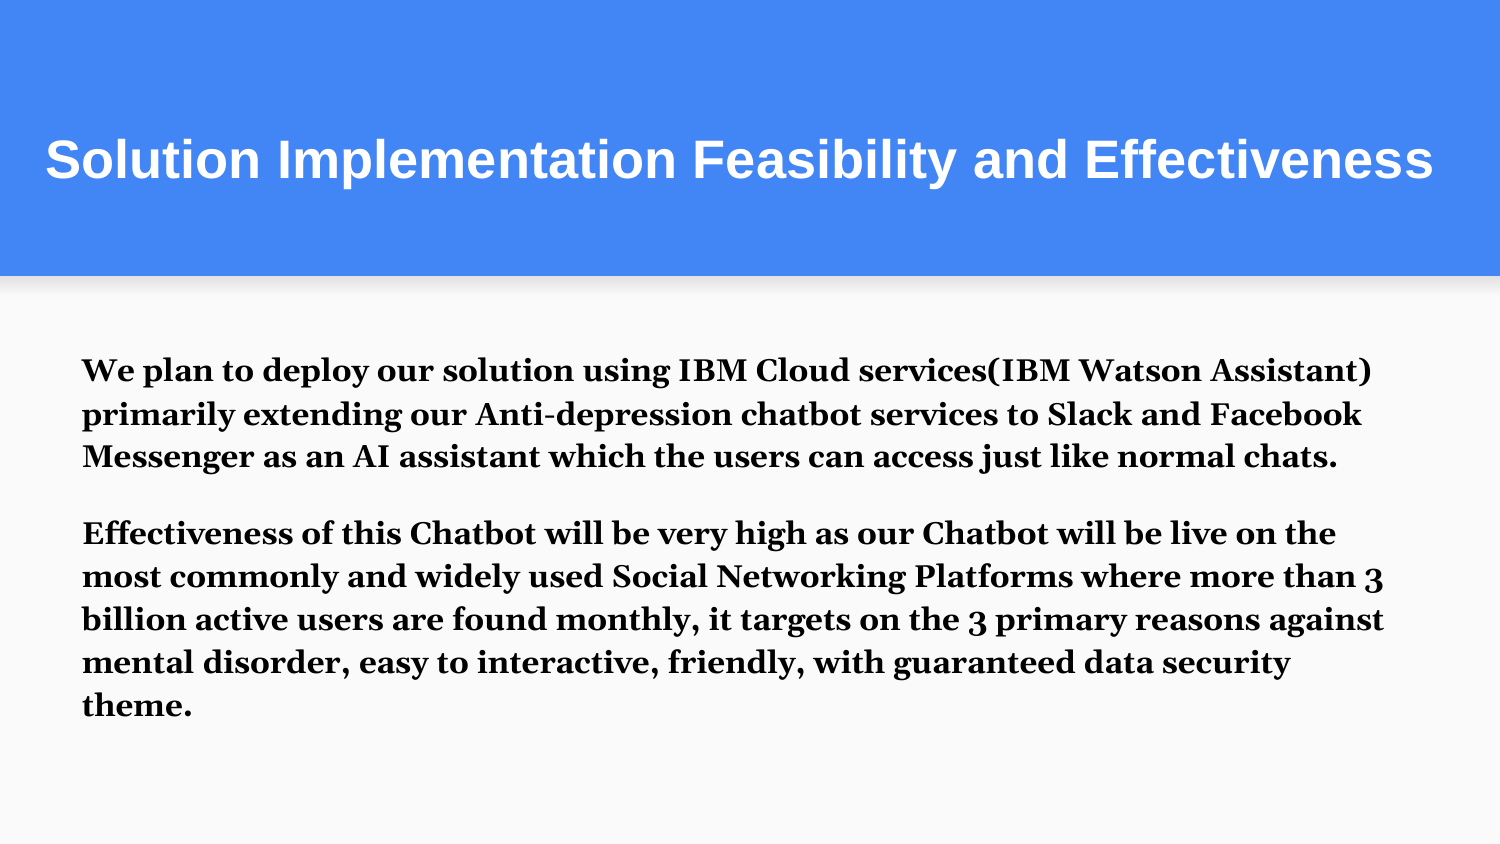

Solution Implementation Feasibility and Effectiveness
We plan to deploy our solution using IBM Cloud services(IBM Watson Assistant) primarily extending our Anti-depression chatbot services to Slack and Facebook Messenger as an AI assistant which the users can access just like normal chats.
Effectiveness of this Chatbot will be very high as our Chatbot will be live on the most commonly and widely used Social Networking Platforms where more than 3 billion active users are found monthly, it targets on the 3 primary reasons against mental disorder, easy to interactive, friendly, with guaranteed data security theme.